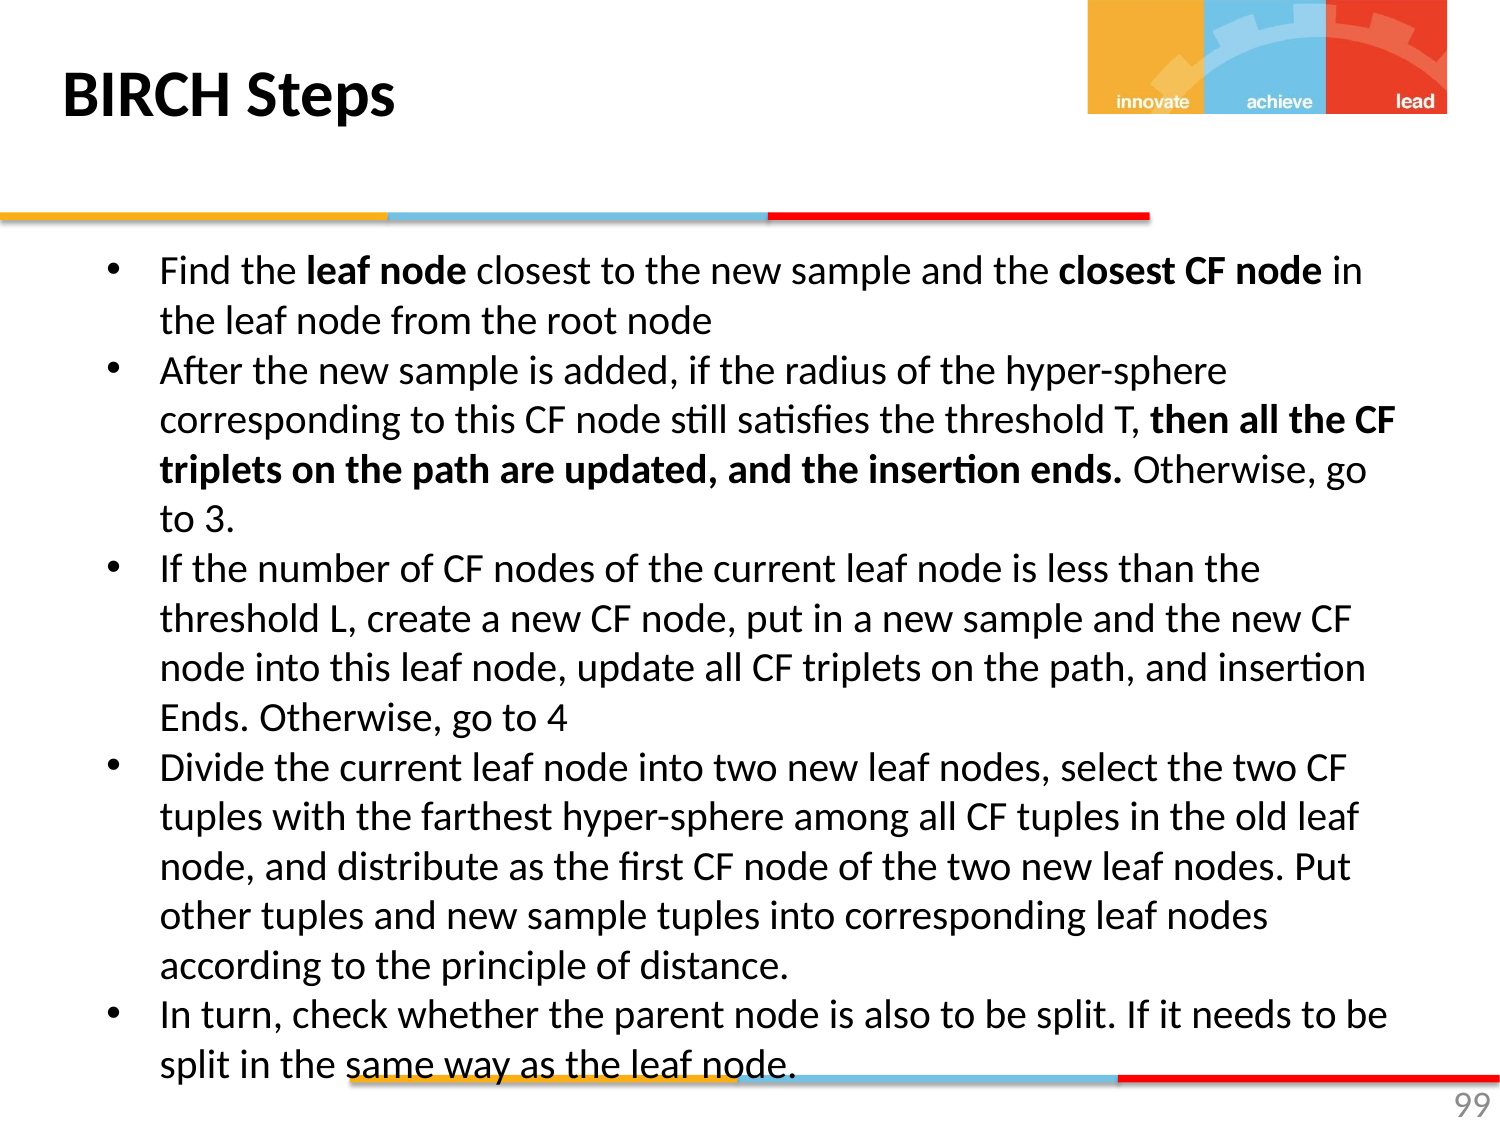

BIRCH Steps
Find the leaf node closest to the new sample and the closest CF node in the leaf node from the root node
After the new sample is added, if the radius of the hyper-sphere corresponding to this CF node still satisfies the threshold T, then all the CF triplets on the path are updated, and the insertion ends. Otherwise, go to 3.
If the number of CF nodes of the current leaf node is less than the threshold L, create a new CF node, put in a new sample and the new CF node into this leaf node, update all CF triplets on the path, and insertion Ends. Otherwise, go to 4
Divide the current leaf node into two new leaf nodes, select the two CF tuples with the farthest hyper-sphere among all CF tuples in the old leaf node, and distribute as the first CF node of the two new leaf nodes. Put other tuples and new sample tuples into corresponding leaf nodes according to the principle of distance.
In turn, check whether the parent node is also to be split. If it needs to be split in the same way as the leaf node.

99